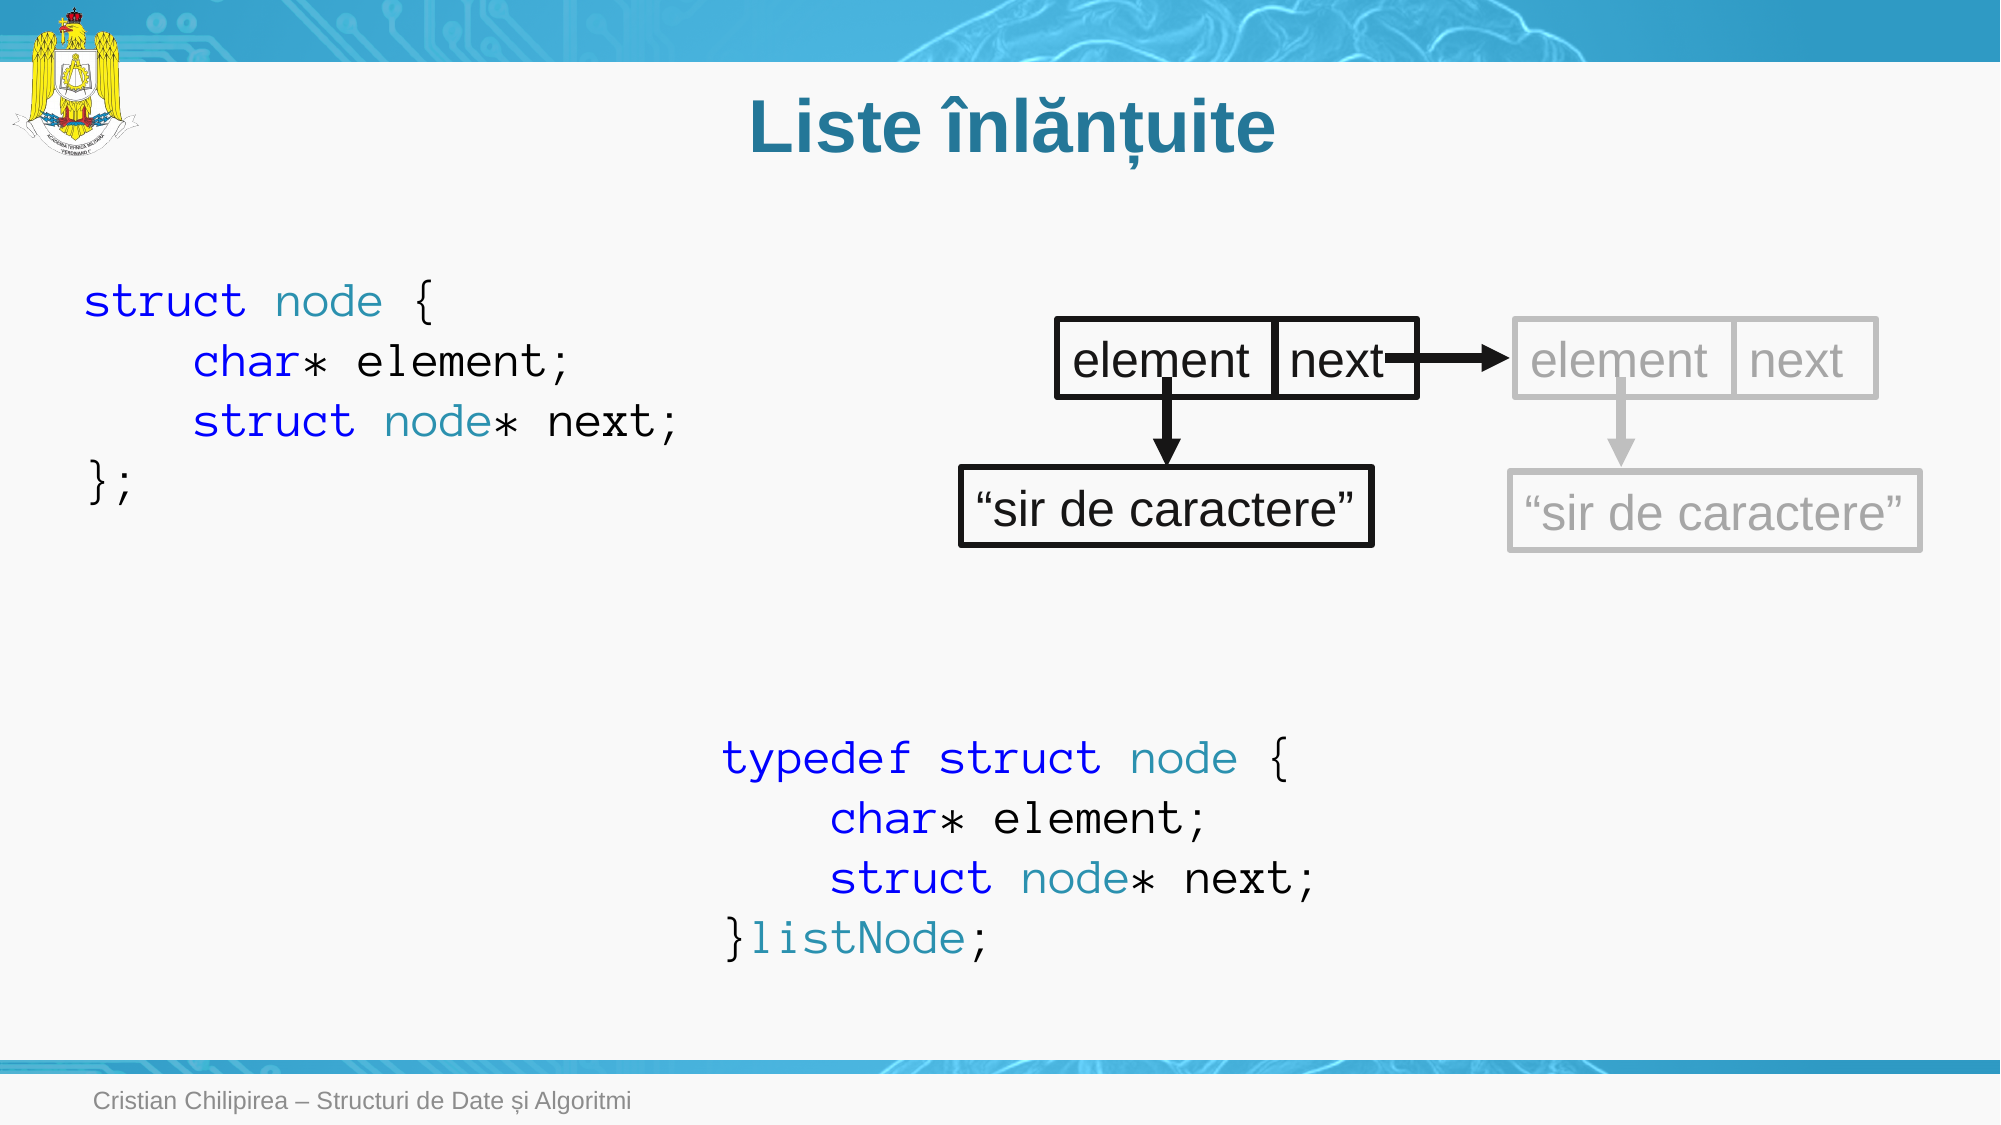

# Liste înlănțuite
struct node {
    char* element;
    struct node* next;
};
element
next
element
next
“sir de caractere”
“sir de caractere”
typedef struct node {
    char* element;
    struct node* next;
}listNode;
Cristian Chilipirea – Structuri de Date și Algoritmi